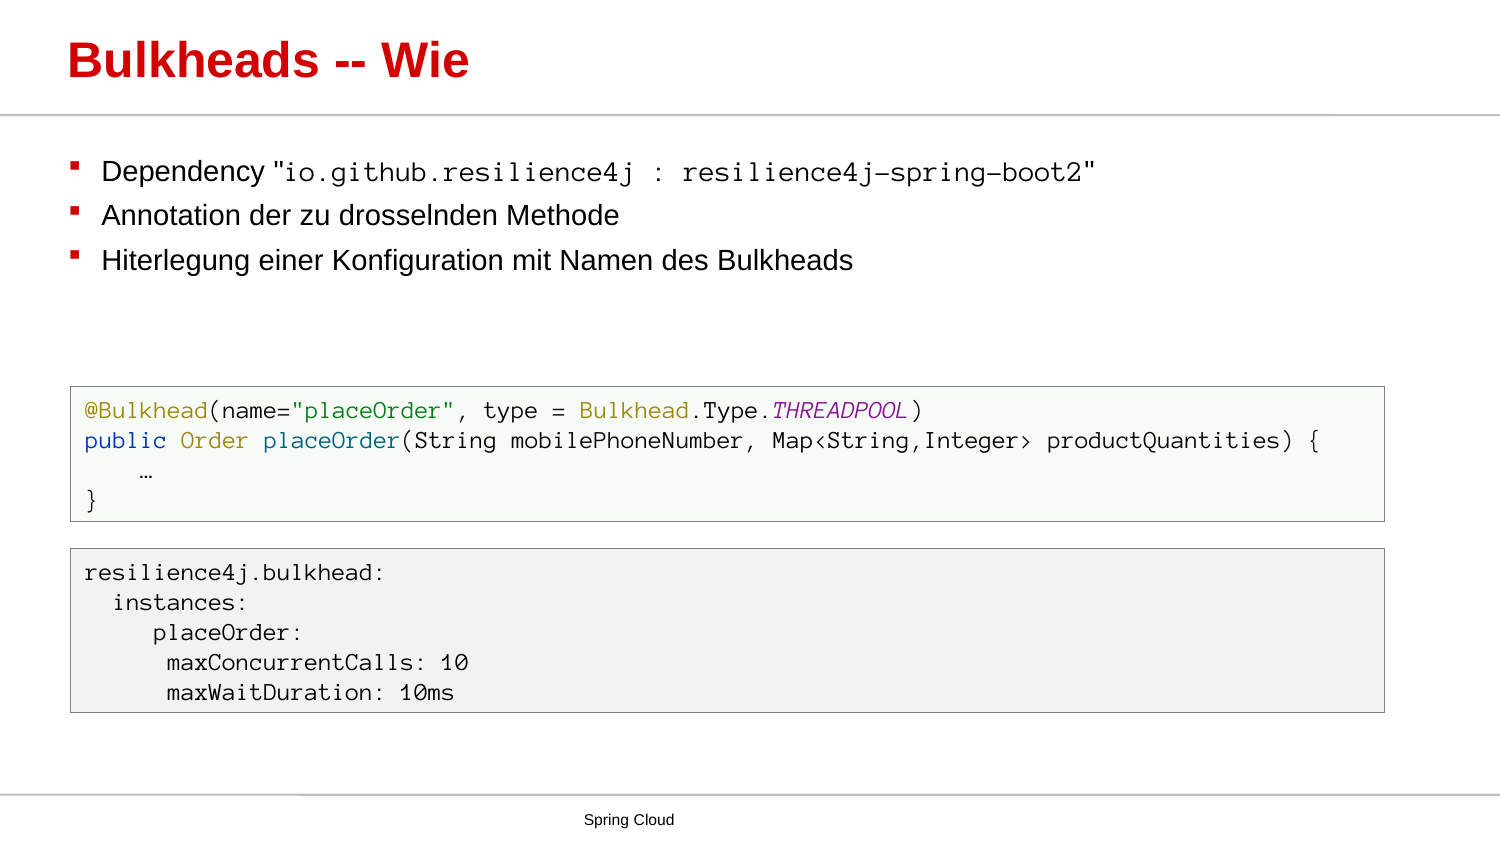

# Bulkheads -- Wie
Dependency "io.github.resilience4j : resilience4j-spring-boot2"
Annotation der zu drosselnden Methode
Hiterlegung einer Konfiguration mit Namen des Bulkheads
@Bulkhead(name="placeOrder", type = Bulkhead.Type.THREADPOOL)
public Order placeOrder(String mobilePhoneNumber, Map<String,Integer> productQuantities) {
    …
}
resilience4j.bulkhead:
  instances:
     placeOrder:
      maxConcurrentCalls: 10
      maxWaitDuration: 10ms
Spring Cloud